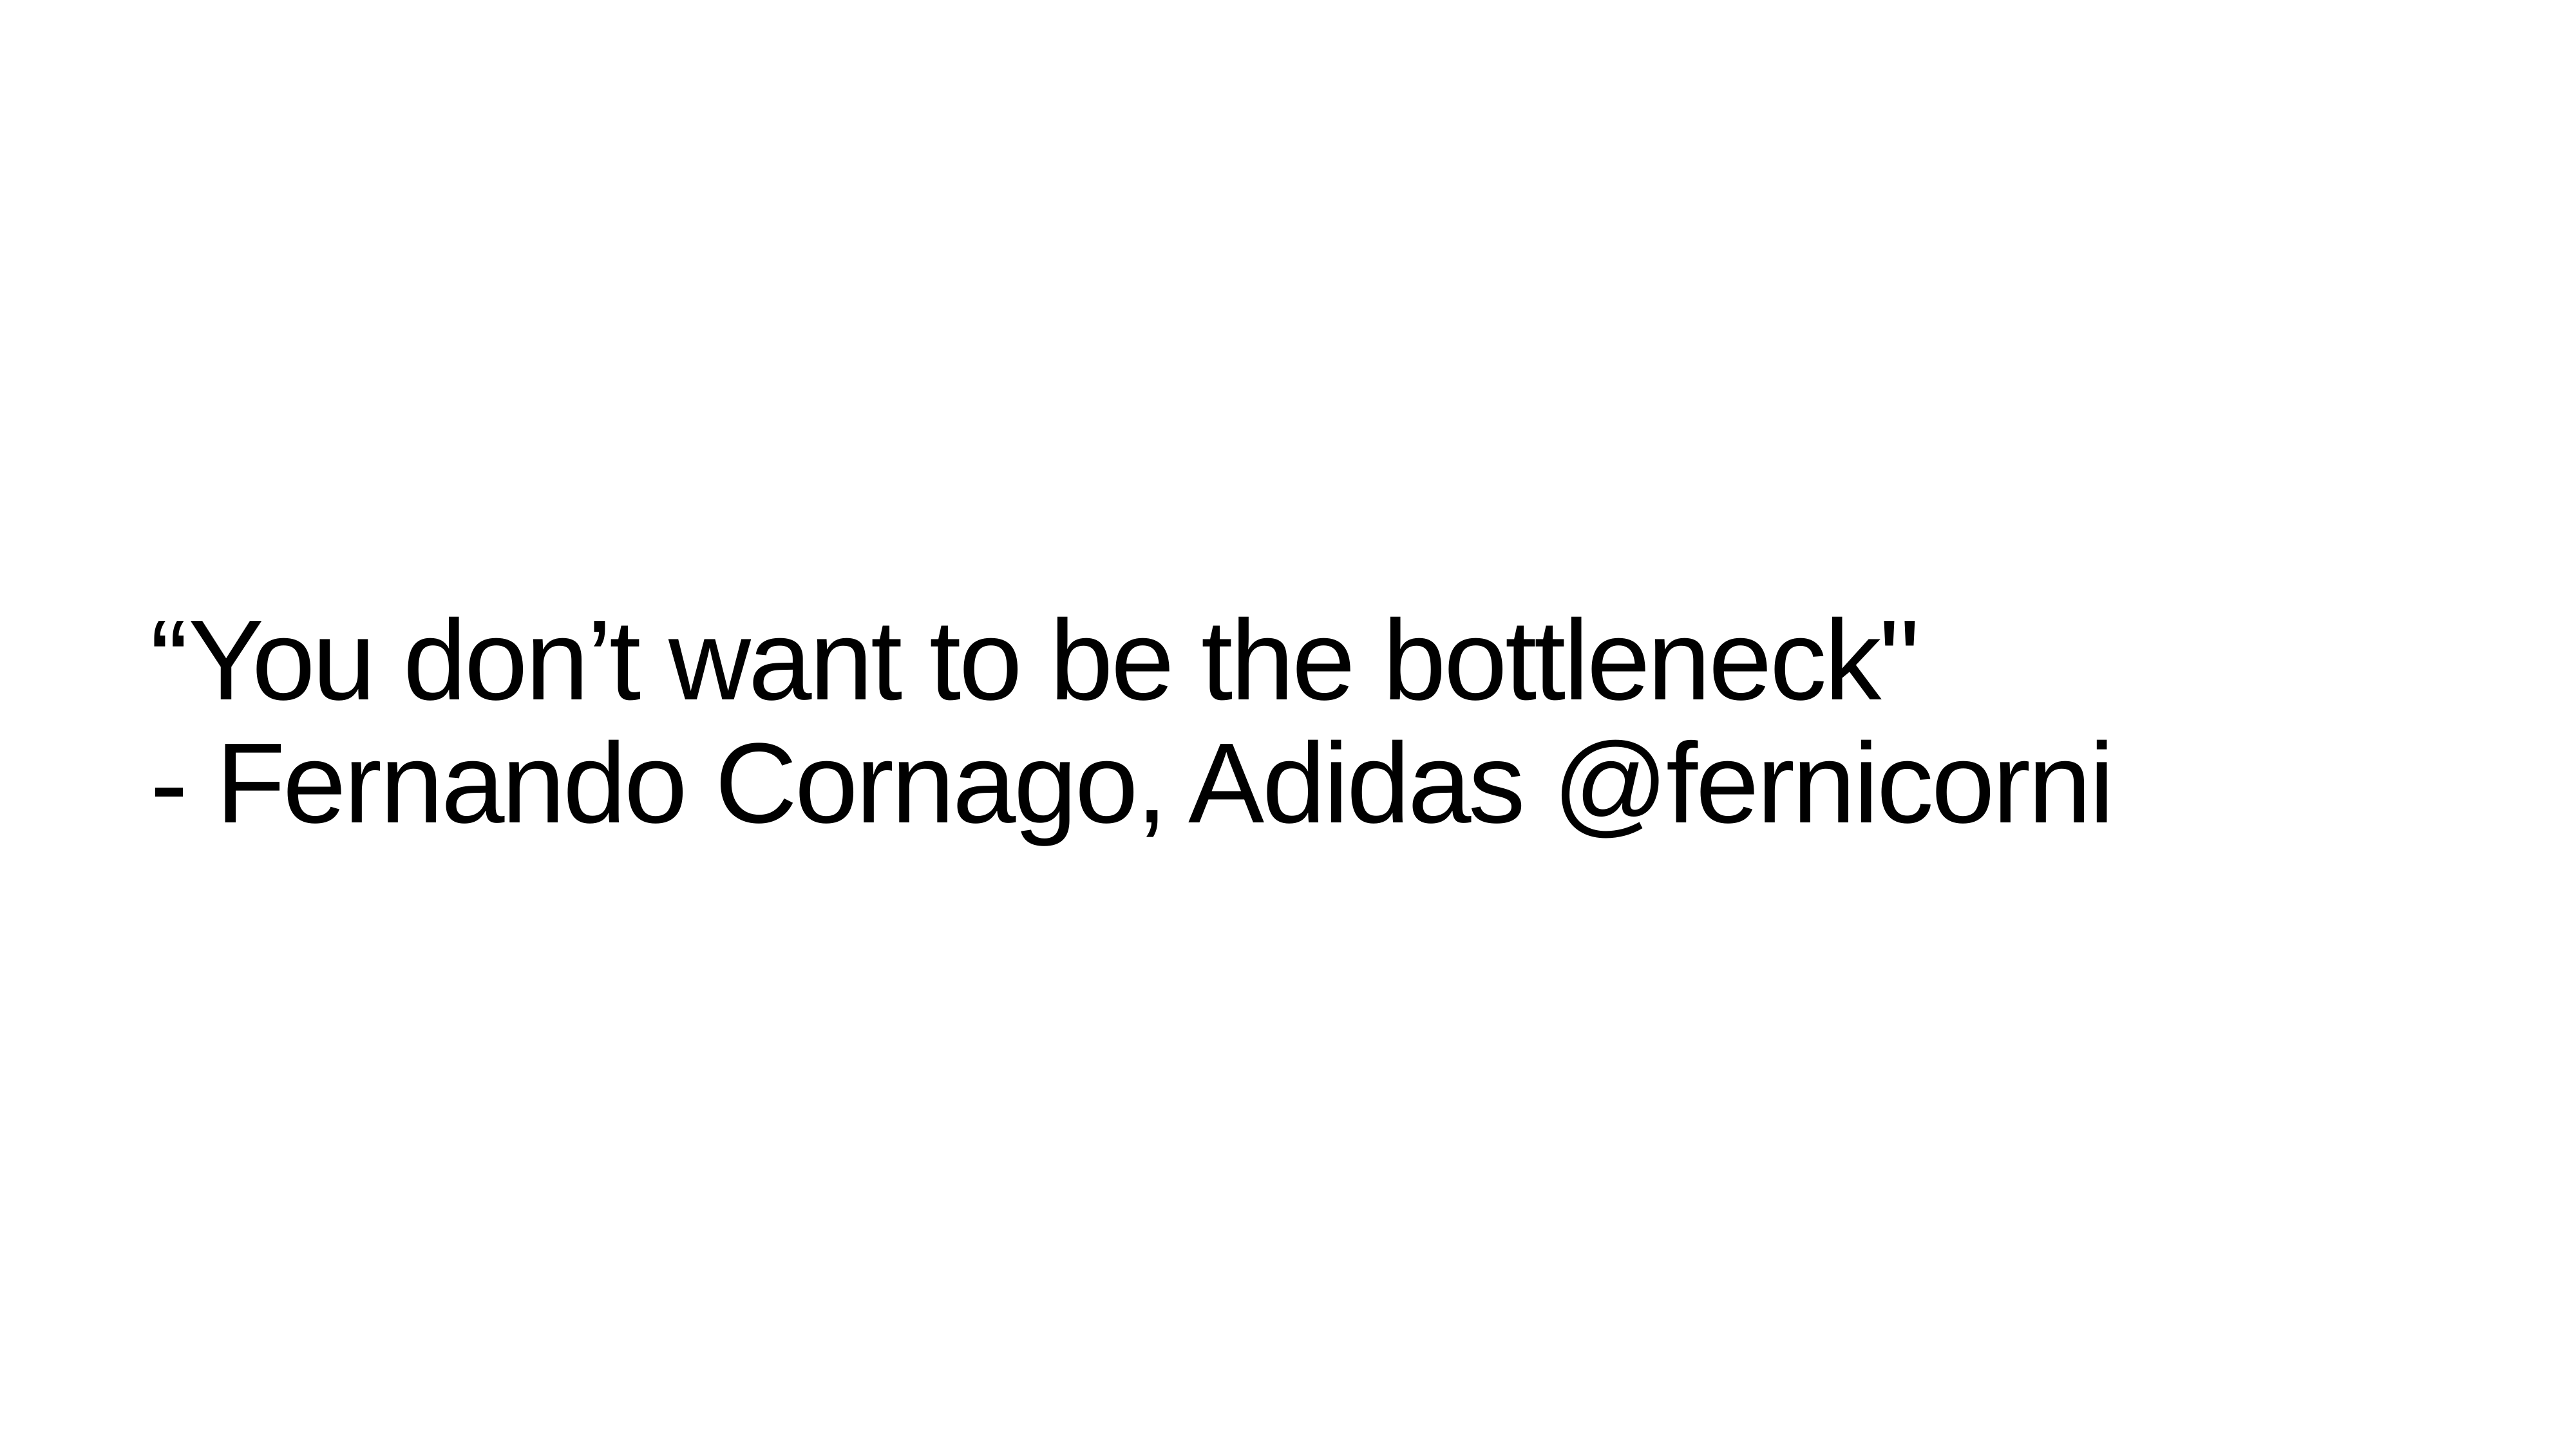

“You don’t want to be the bottleneck"
- Fernando Cornago, Adidas @fernicorni